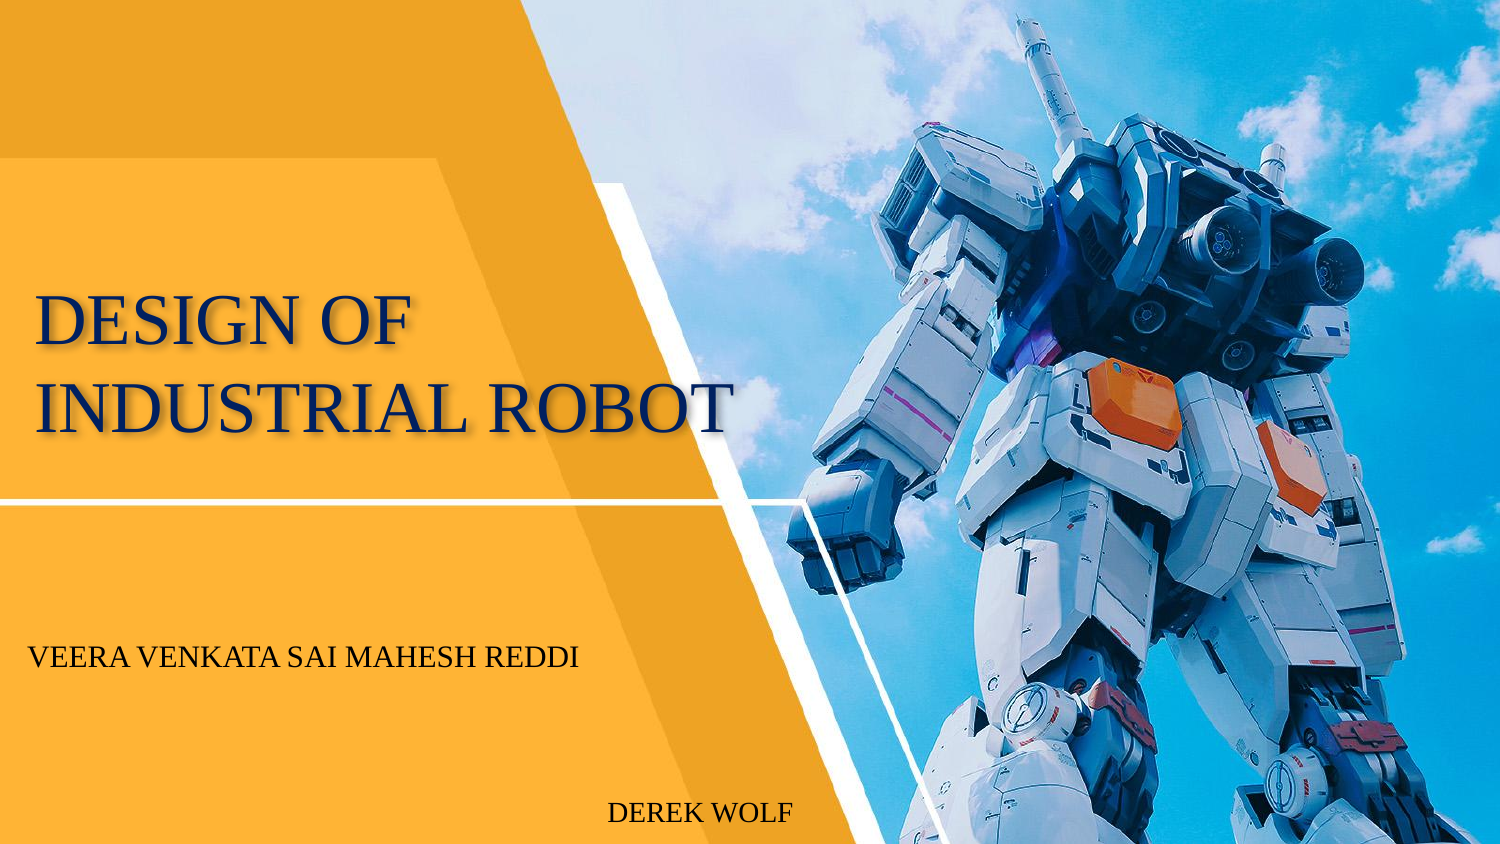

# DESIGN OF
INDUSTRIAL ROBOT

VEERA VENKATA SAI MAHESH REDDI
DEREK WOLF